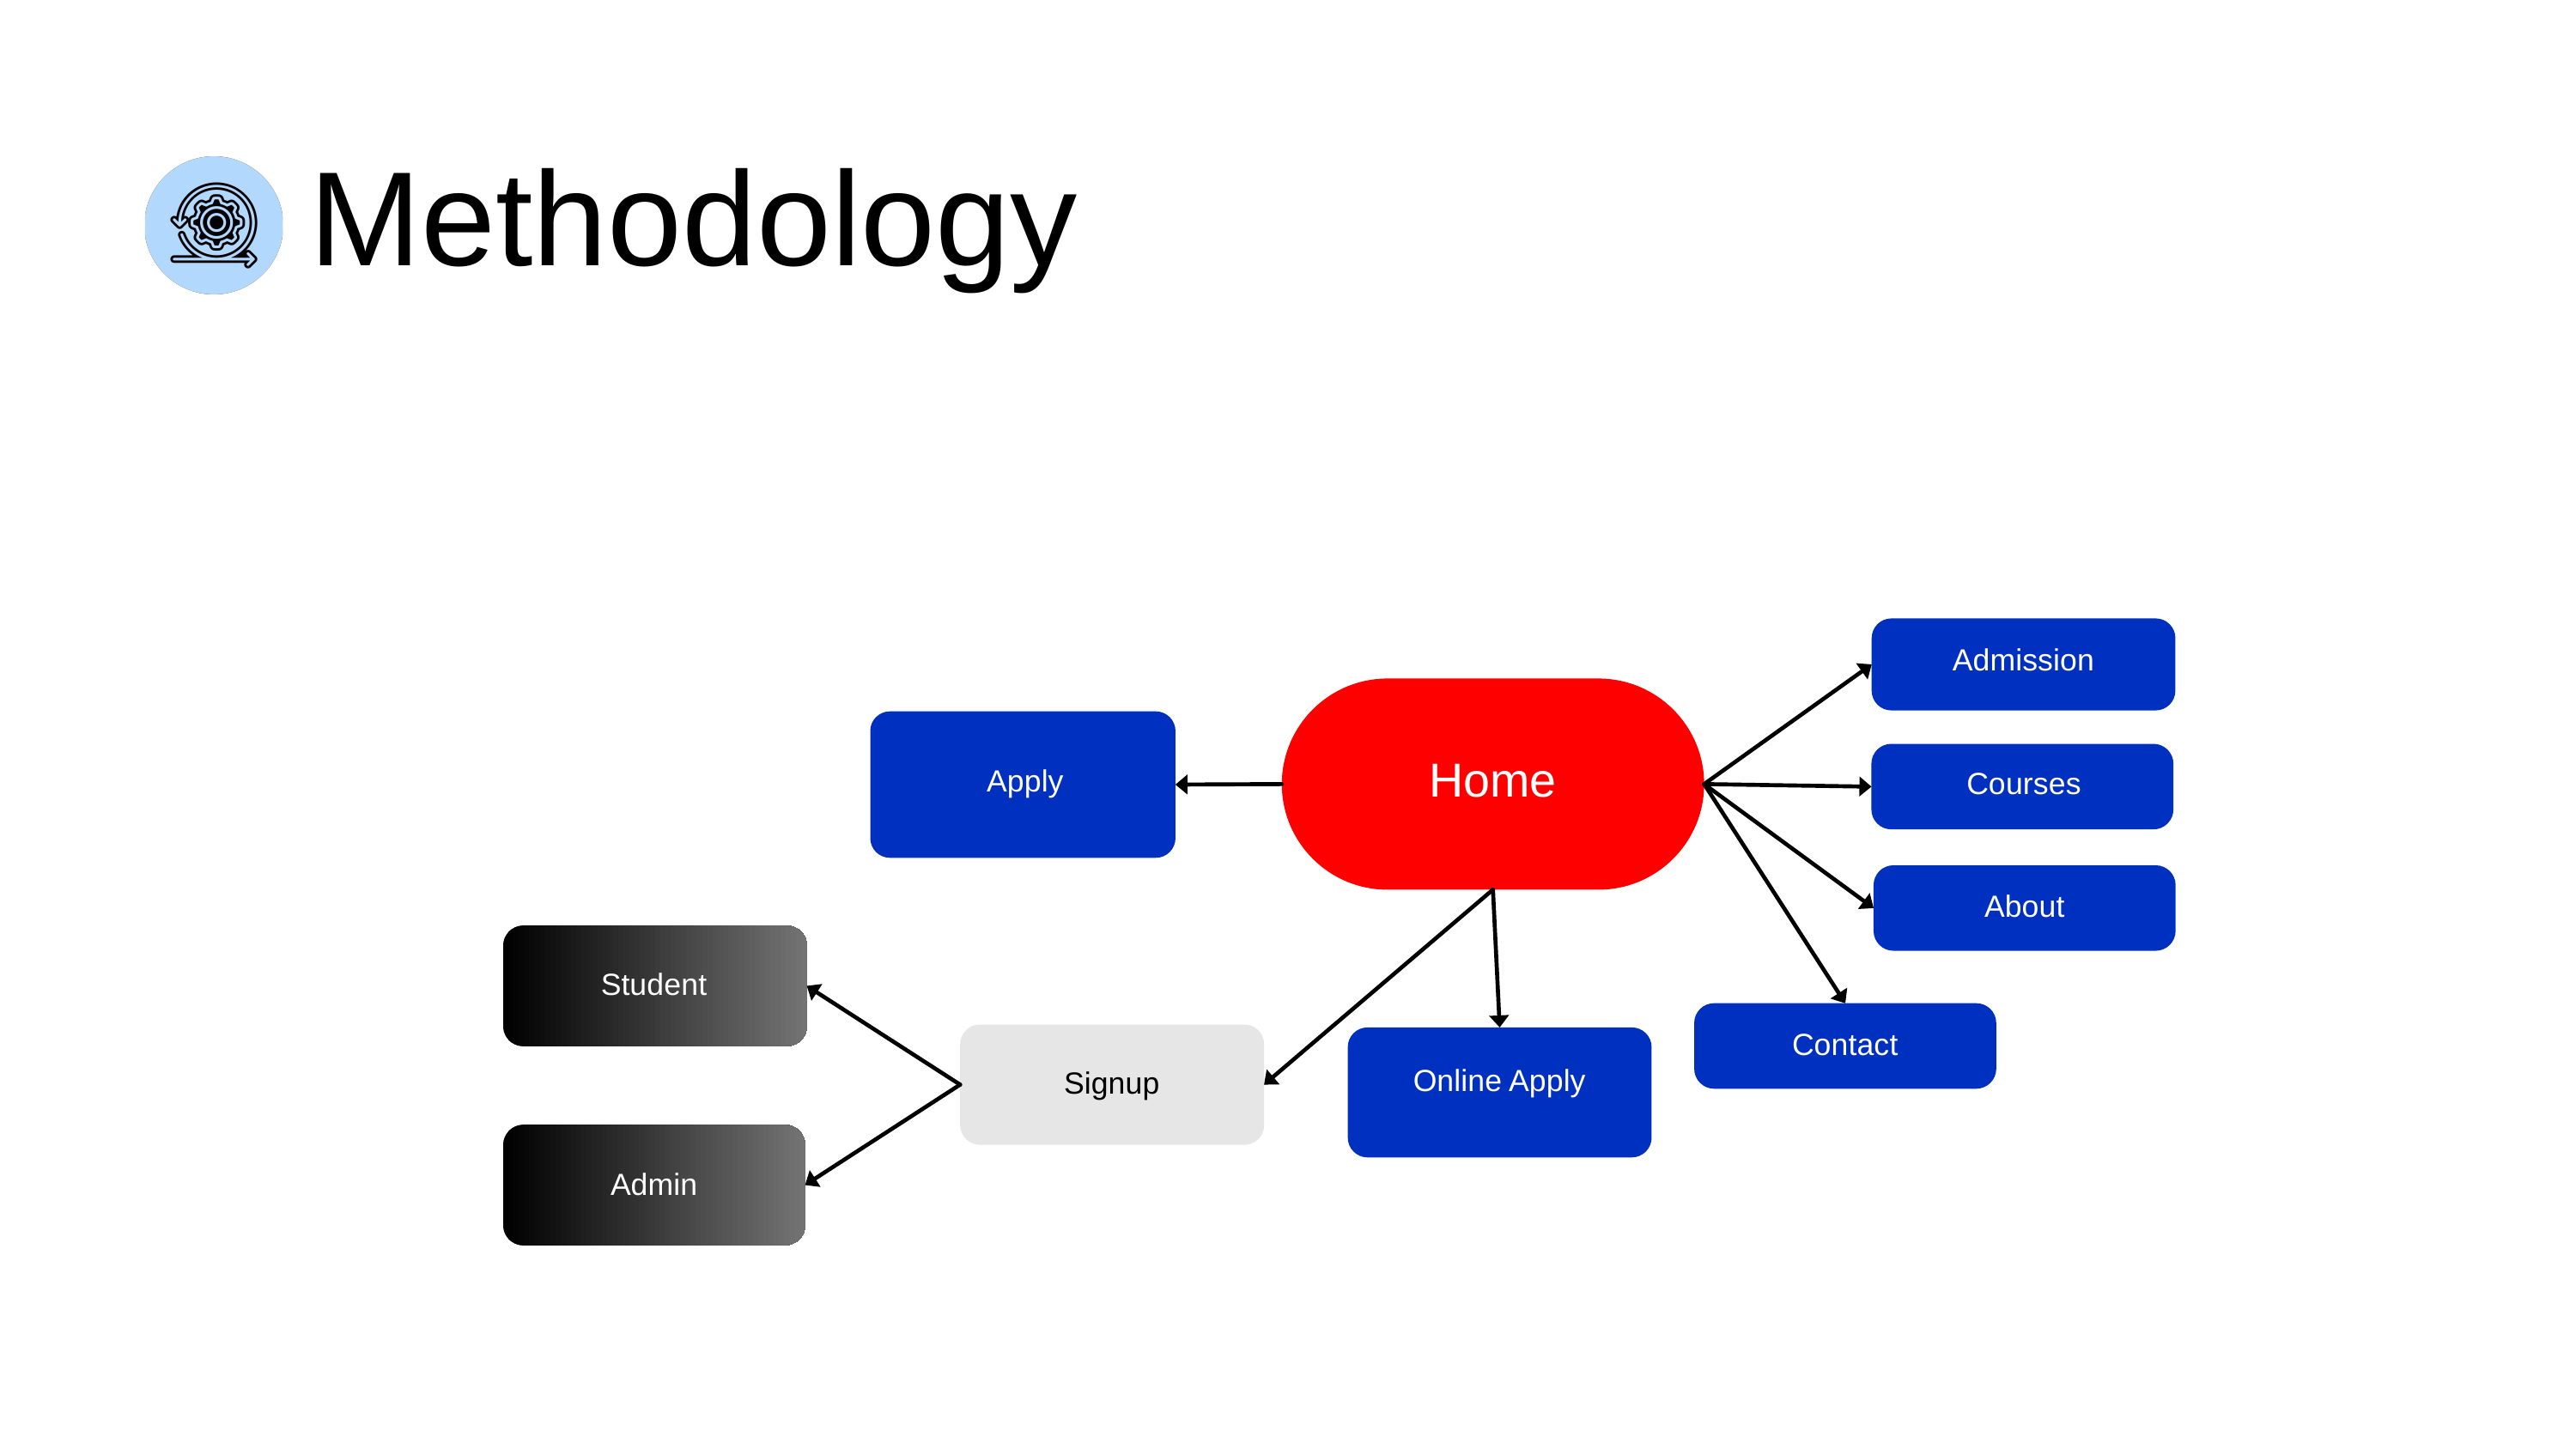

Methodology

Admission

Home
Courses
Apply

About

Student

Contact

Signup
Online Apply

Admin